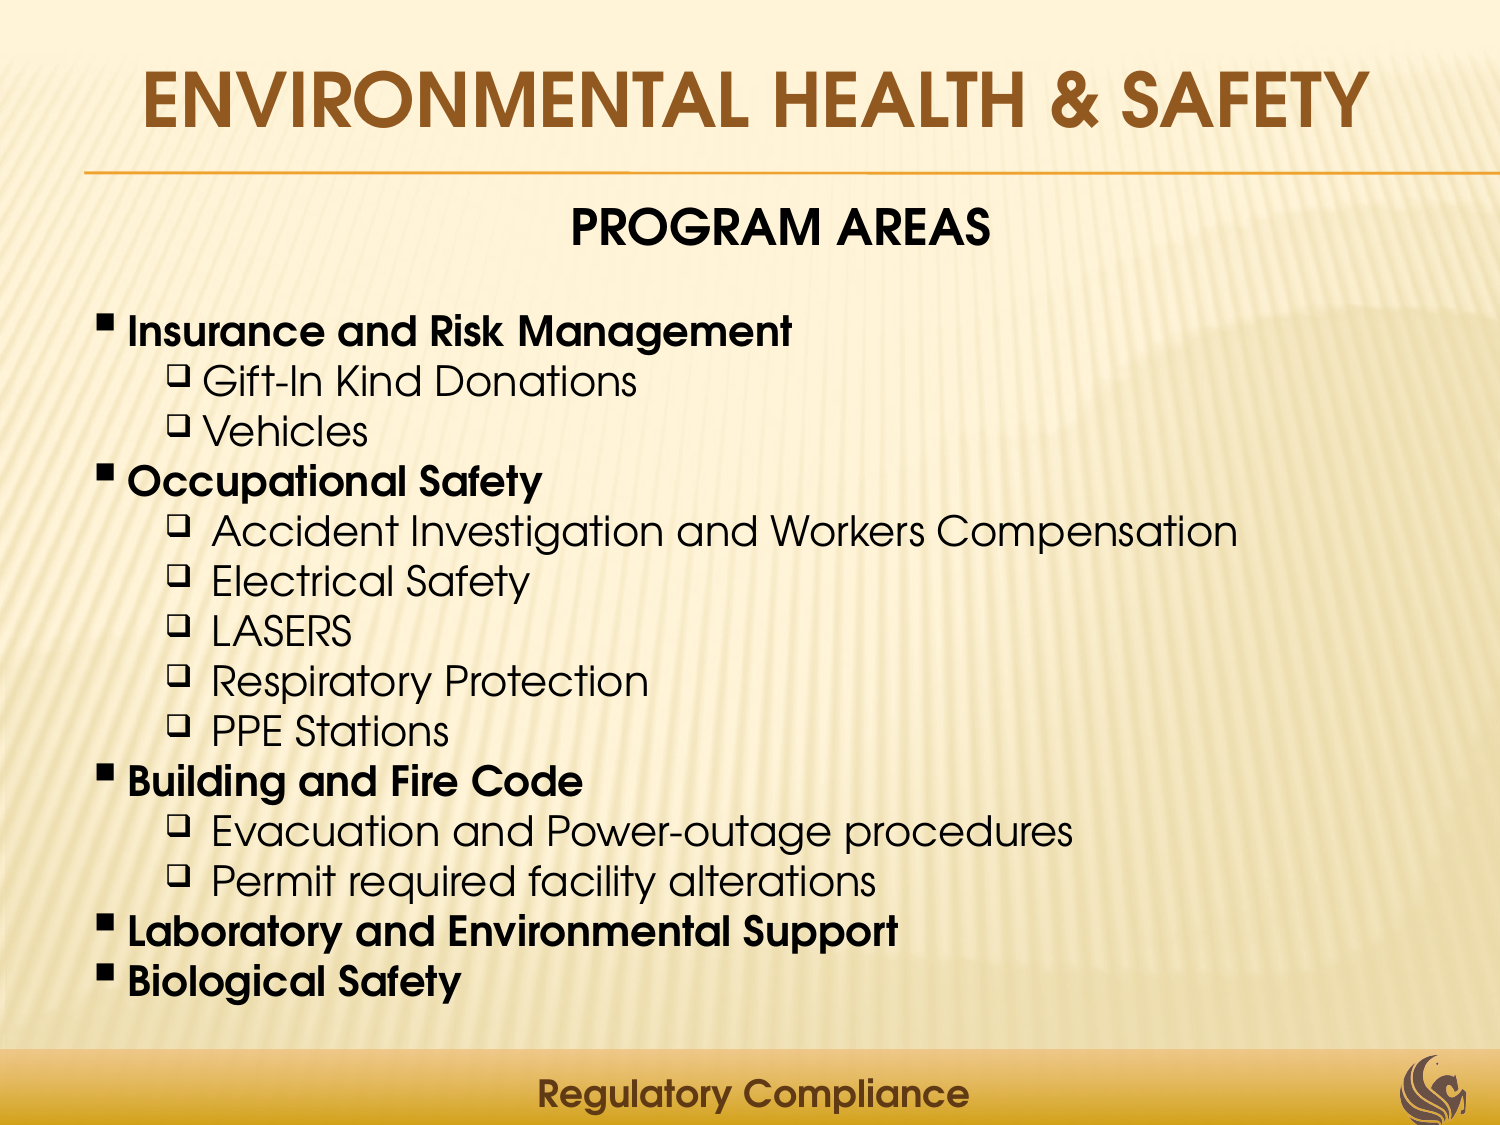

ENVIRONMENTAL HEALTH & SAFETY

PROGRAM AREAS

Insurance and Risk Management
Gift-In Kind Donations
Vehicles
Occupational Safety
Accident Investigation and Workers Compensation
Electrical Safety
LASERS
Respiratory Protection
PPE Stations
Building and Fire Code
Evacuation and Power-outage procedures
Permit required facility alterations
Laboratory and Environmental Support
Biological Safety
Regulatory Compliance